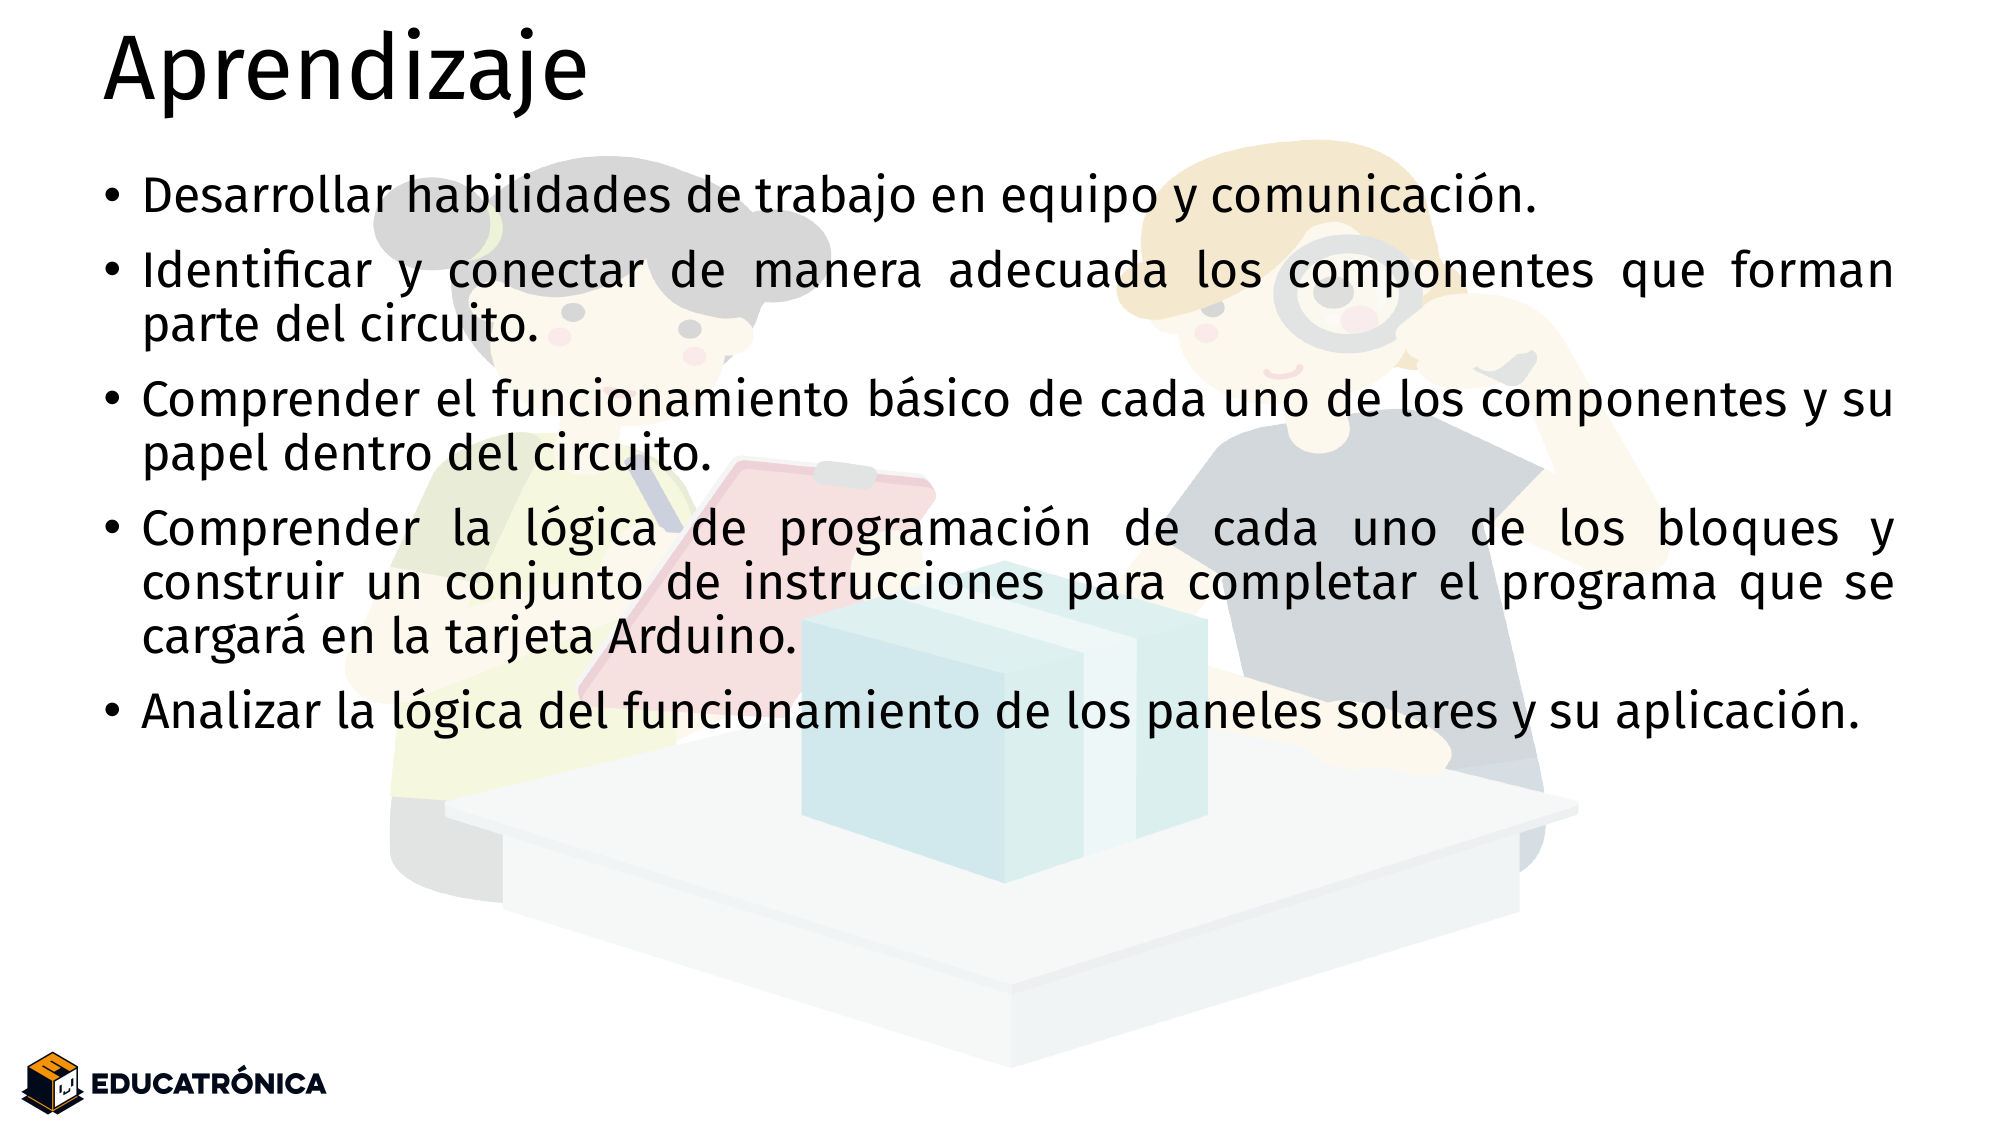

# Aprendizaje
Desarrollar habilidades de trabajo en equipo y comunicación.
Identificar y conectar de manera adecuada los componentes que forman parte del circuito.
Comprender el funcionamiento básico de cada uno de los componentes y su papel dentro del circuito.
Comprender la lógica de programación de cada uno de los bloques y construir un conjunto de instrucciones para completar el programa que se cargará en la tarjeta Arduino.
Analizar la lógica del funcionamiento de los paneles solares y su aplicación.